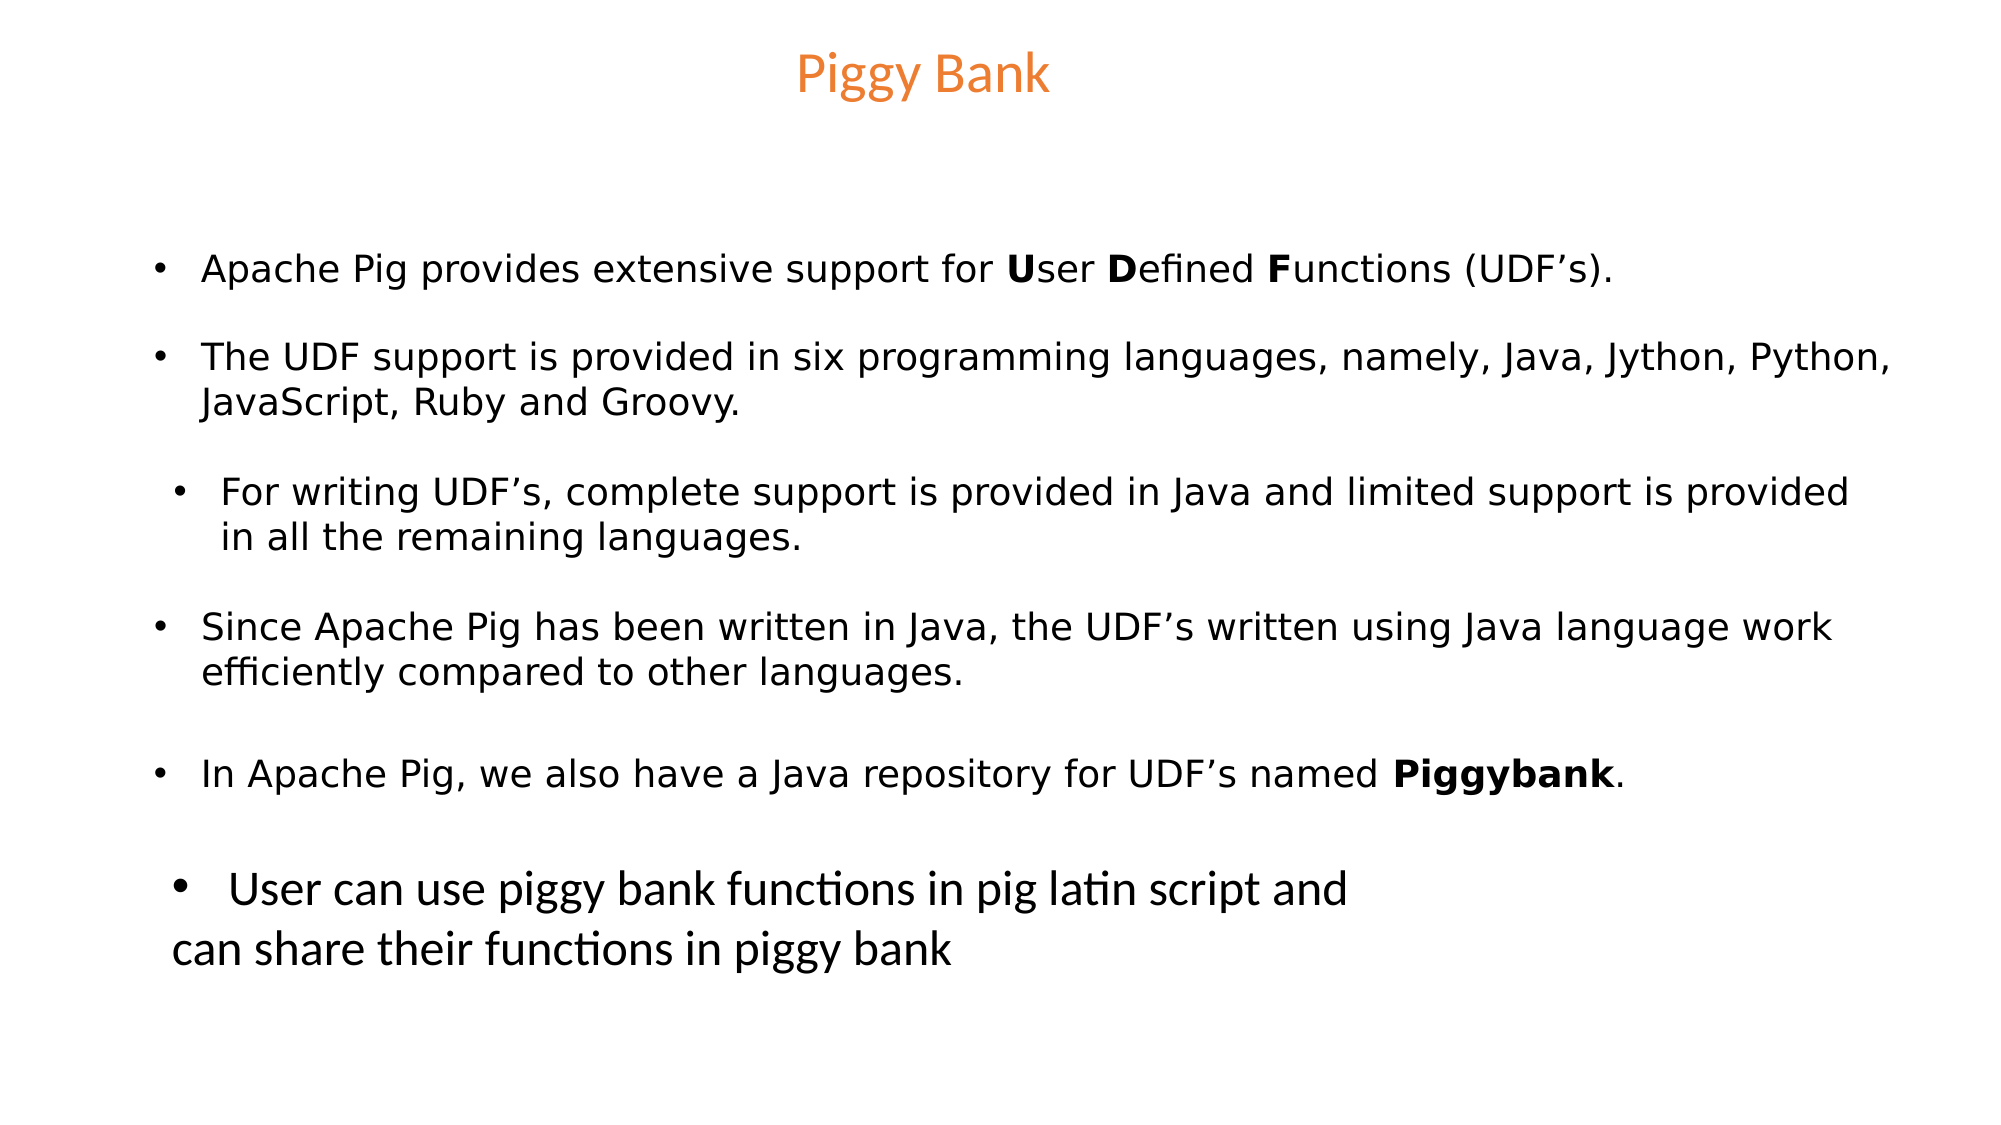

Piggy Bank
Apache Pig provides extensive support for User Defined Functions (UDF’s).
The UDF support is provided in six programming languages, namely, Java, Jython, Python, JavaScript, Ruby and Groovy.
For writing UDF’s, complete support is provided in Java and limited support is provided in all the remaining languages.
Since Apache Pig has been written in Java, the UDF’s written using Java language work efficiently compared to other languages.
In Apache Pig, we also have a Java repository for UDF’s named Piggybank.
User can use piggy bank functions in pig latin script and
can share their functions in piggy bank